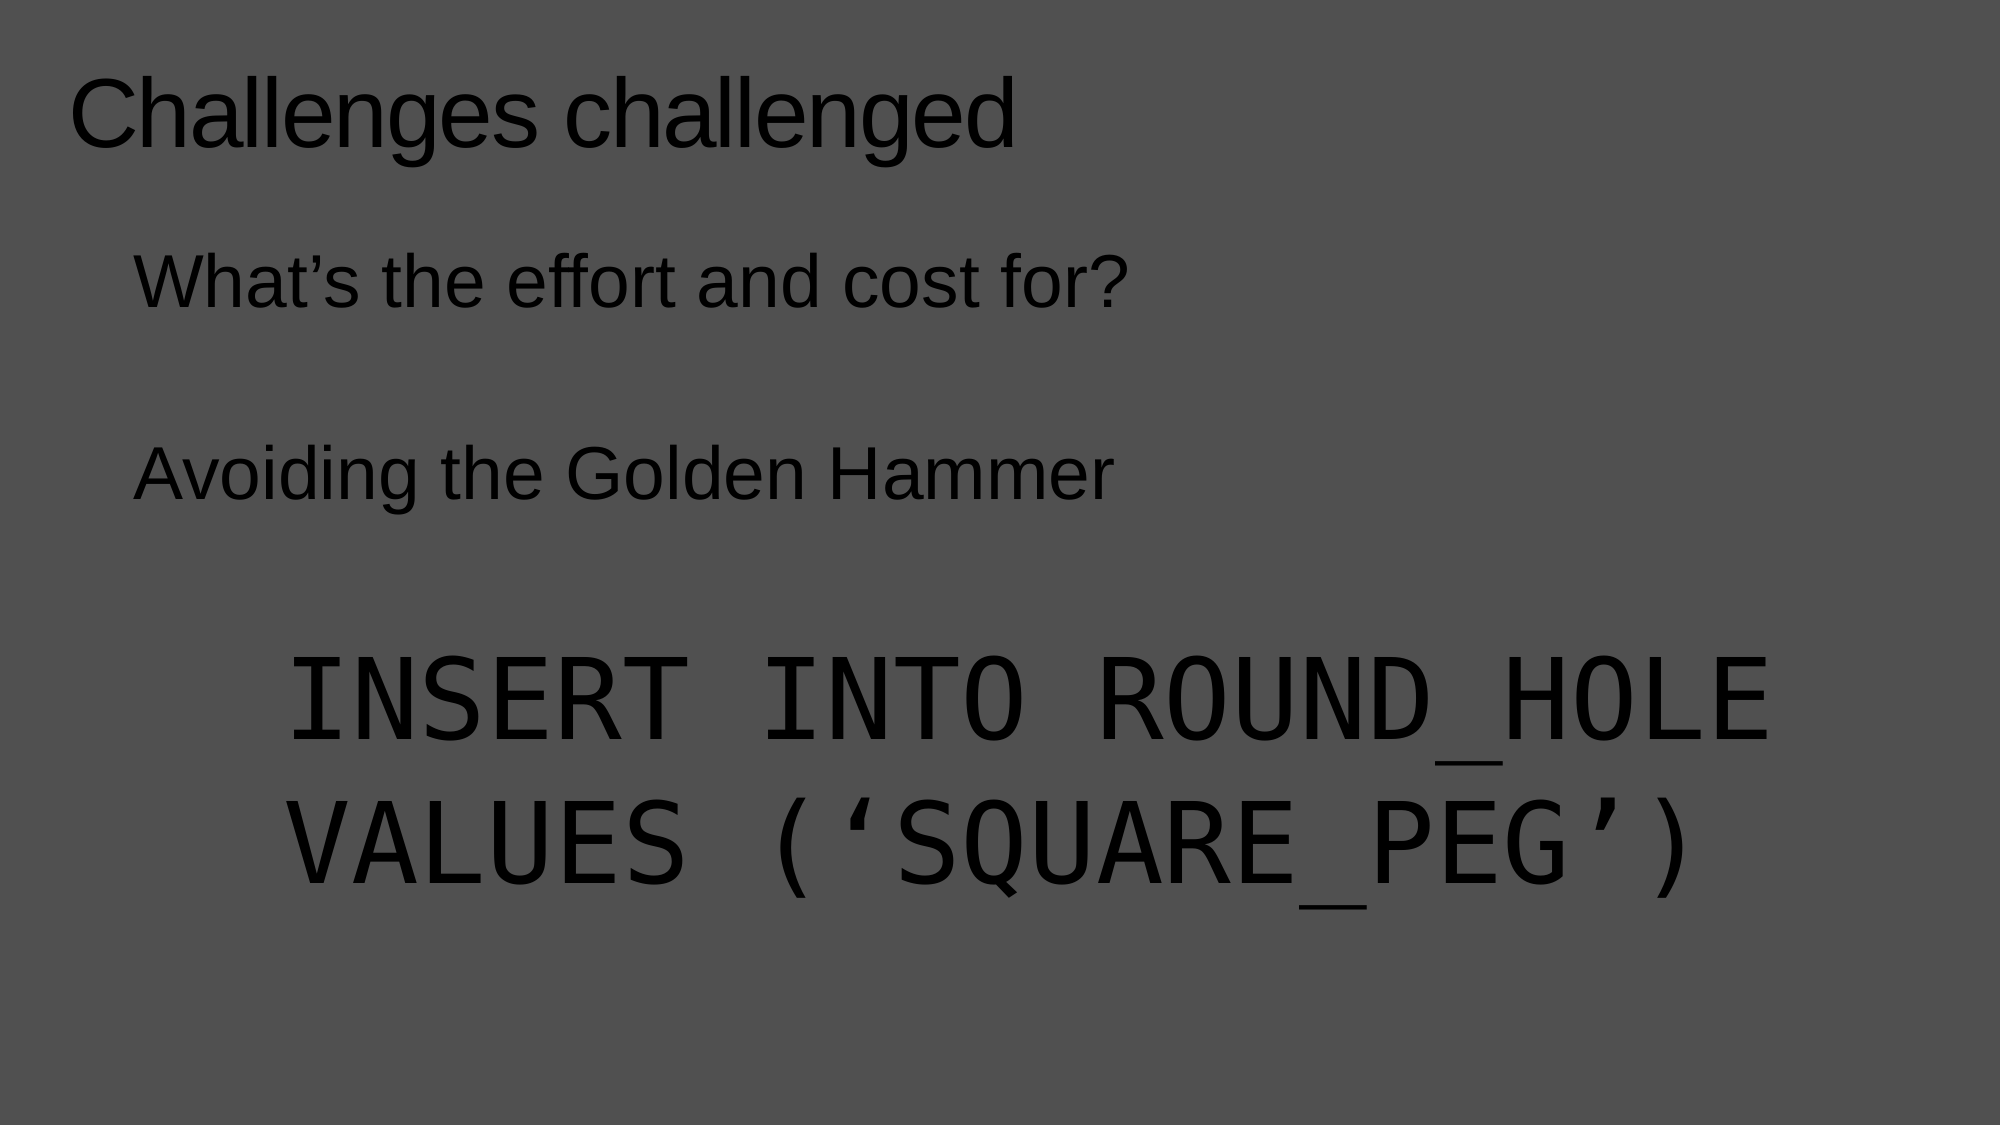

# Challenges challenged
What’s the effort and cost for?

Avoiding the Golden Hammer

	INSERT INTO ROUND_HOLE
	VALUES (‘SQUARE_PEG’)